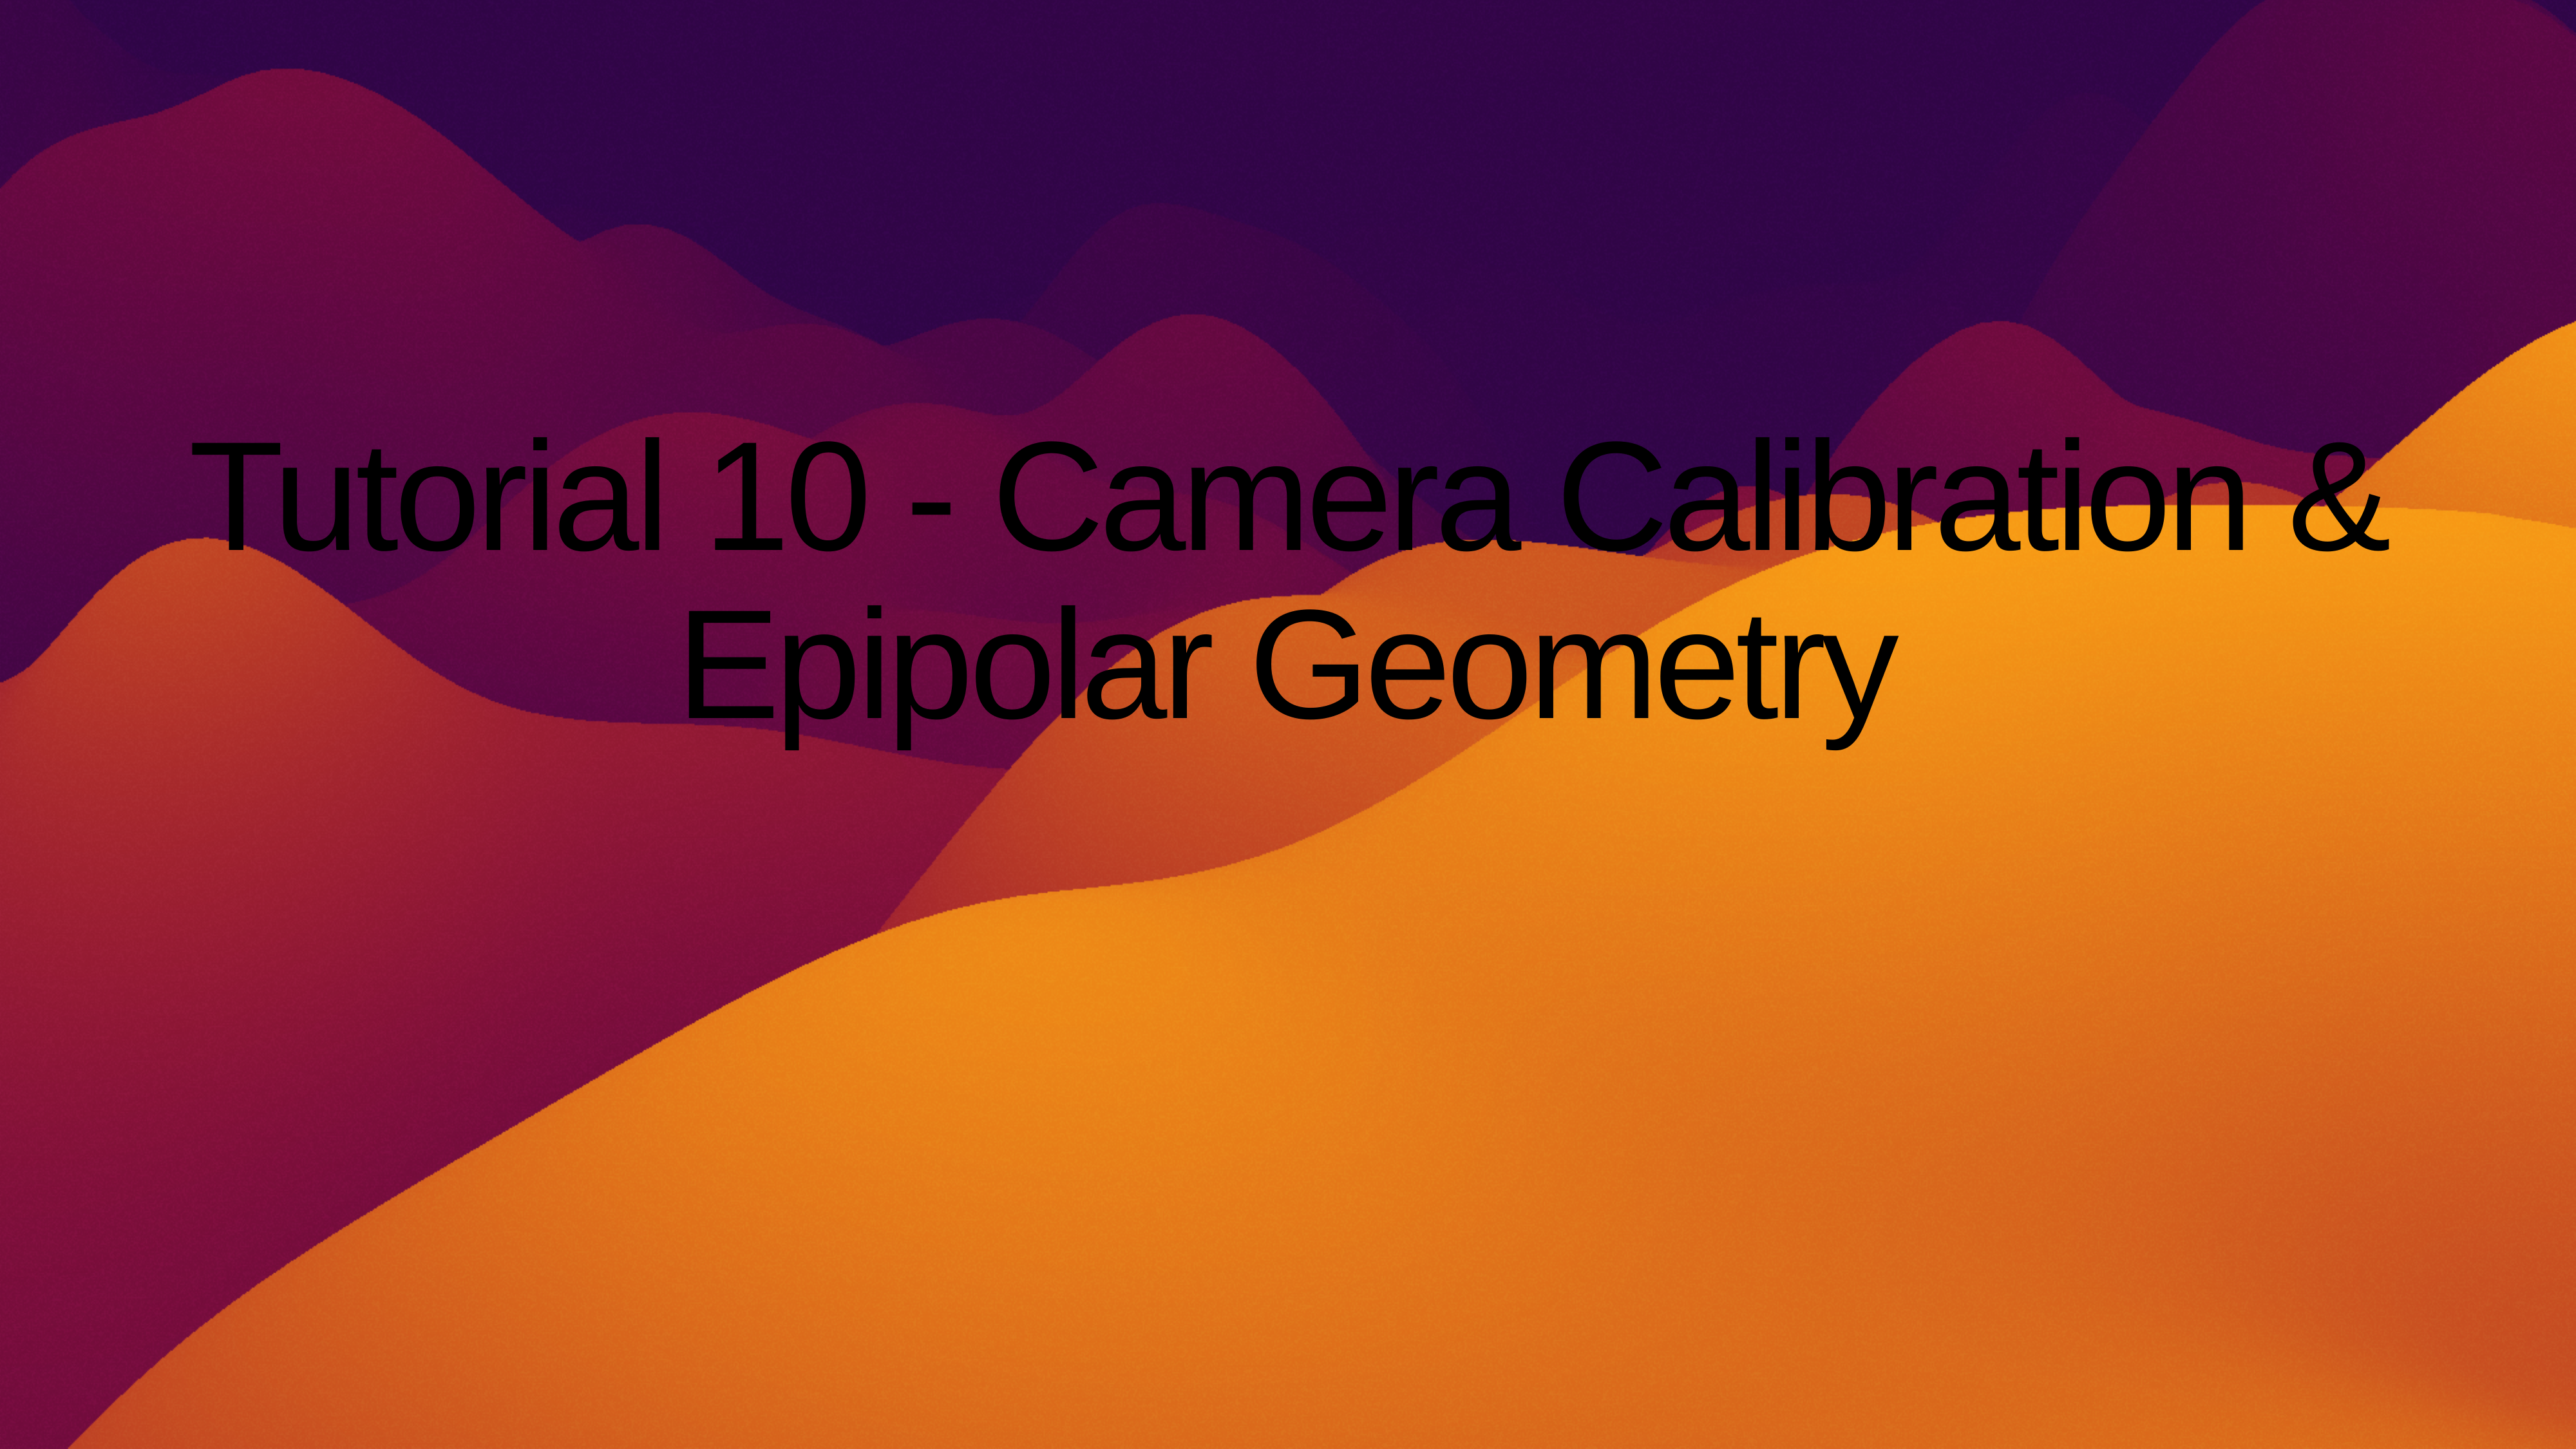

# Tutorial 10 - Camera Calibration & Epipolar Geometry